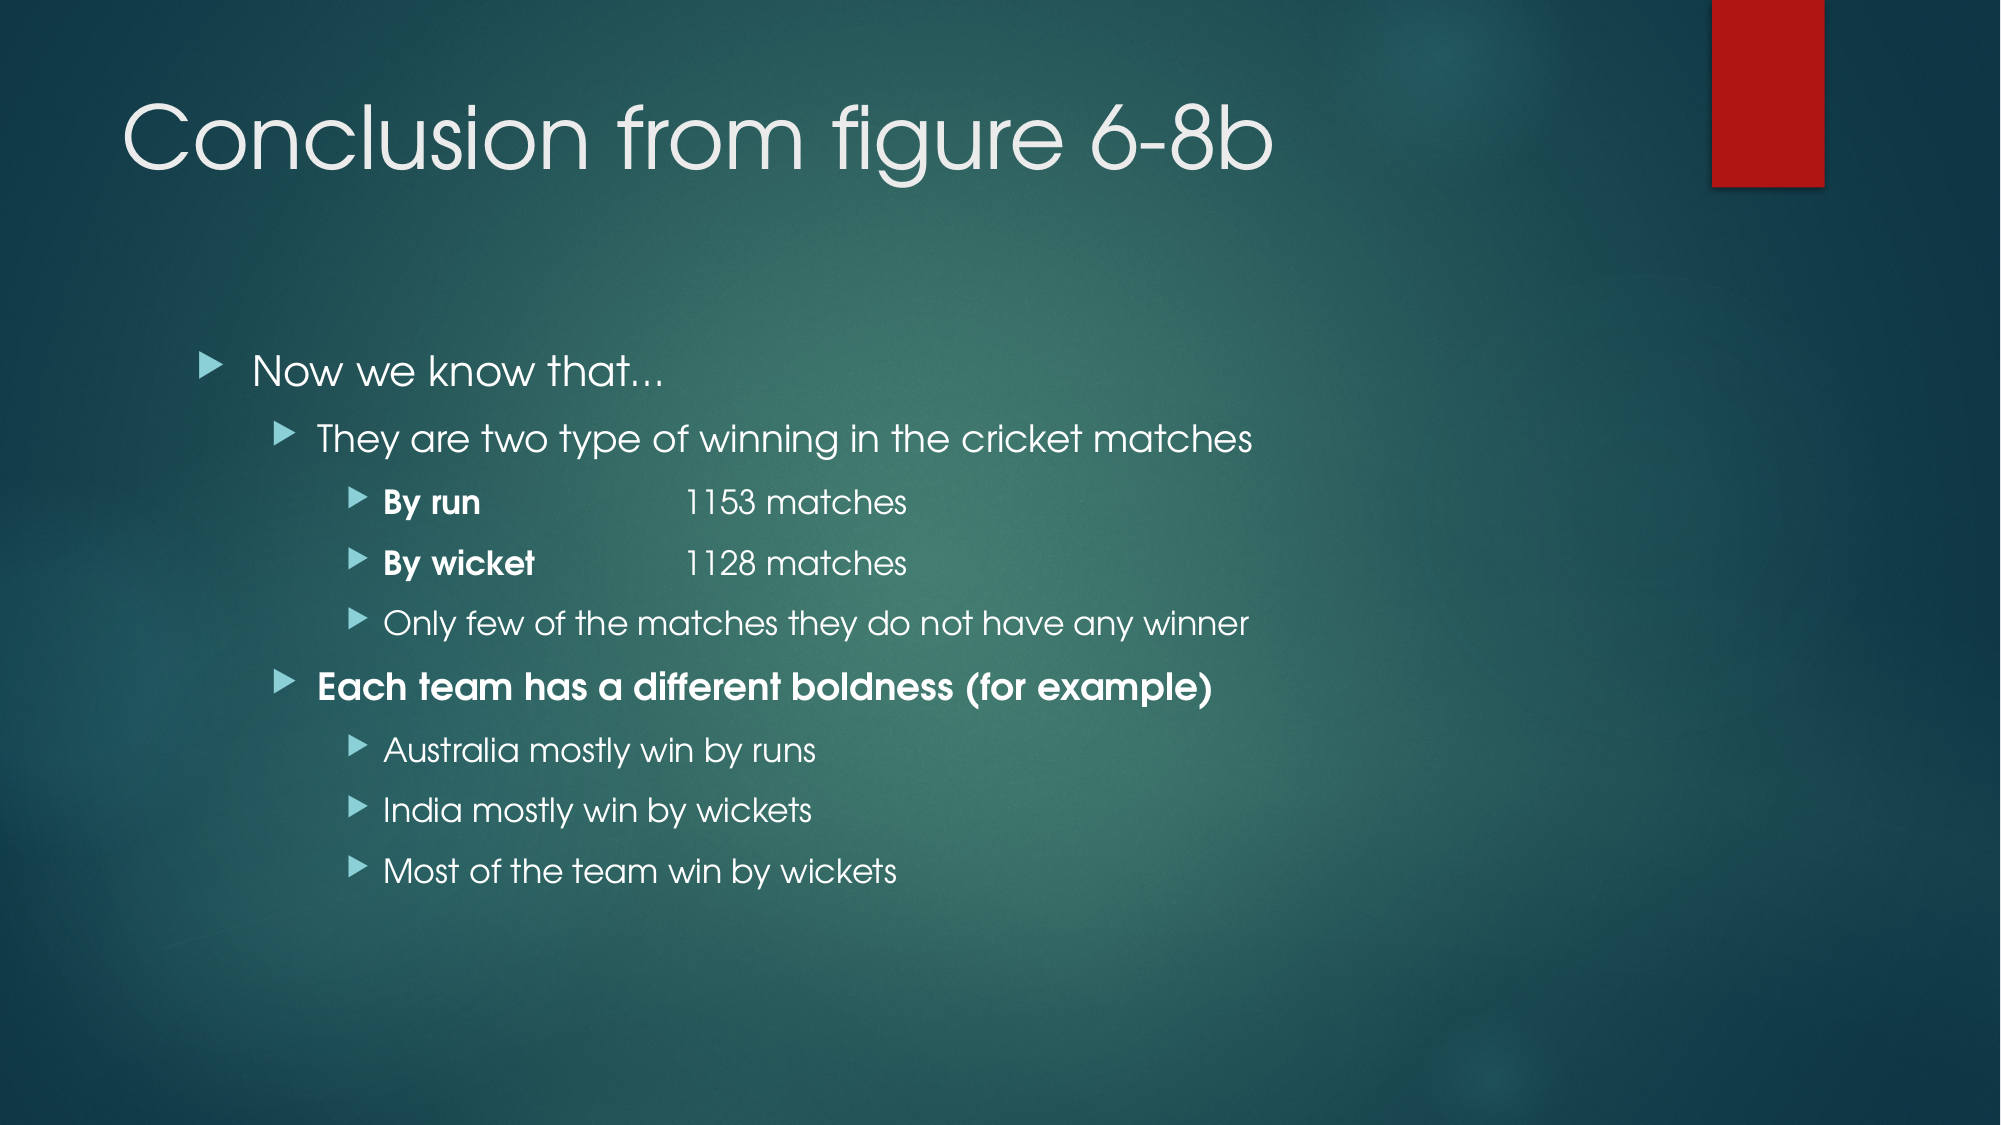

# Conclusion from figure 6-8b
Now we know that…
They are two type of winning in the cricket matches
By run		1153 matches
By wicket	1128 matches
Only few of the matches they do not have any winner
Each team has a different boldness (for example)
Australia mostly win by runs
India mostly win by wickets
Most of the team win by wickets